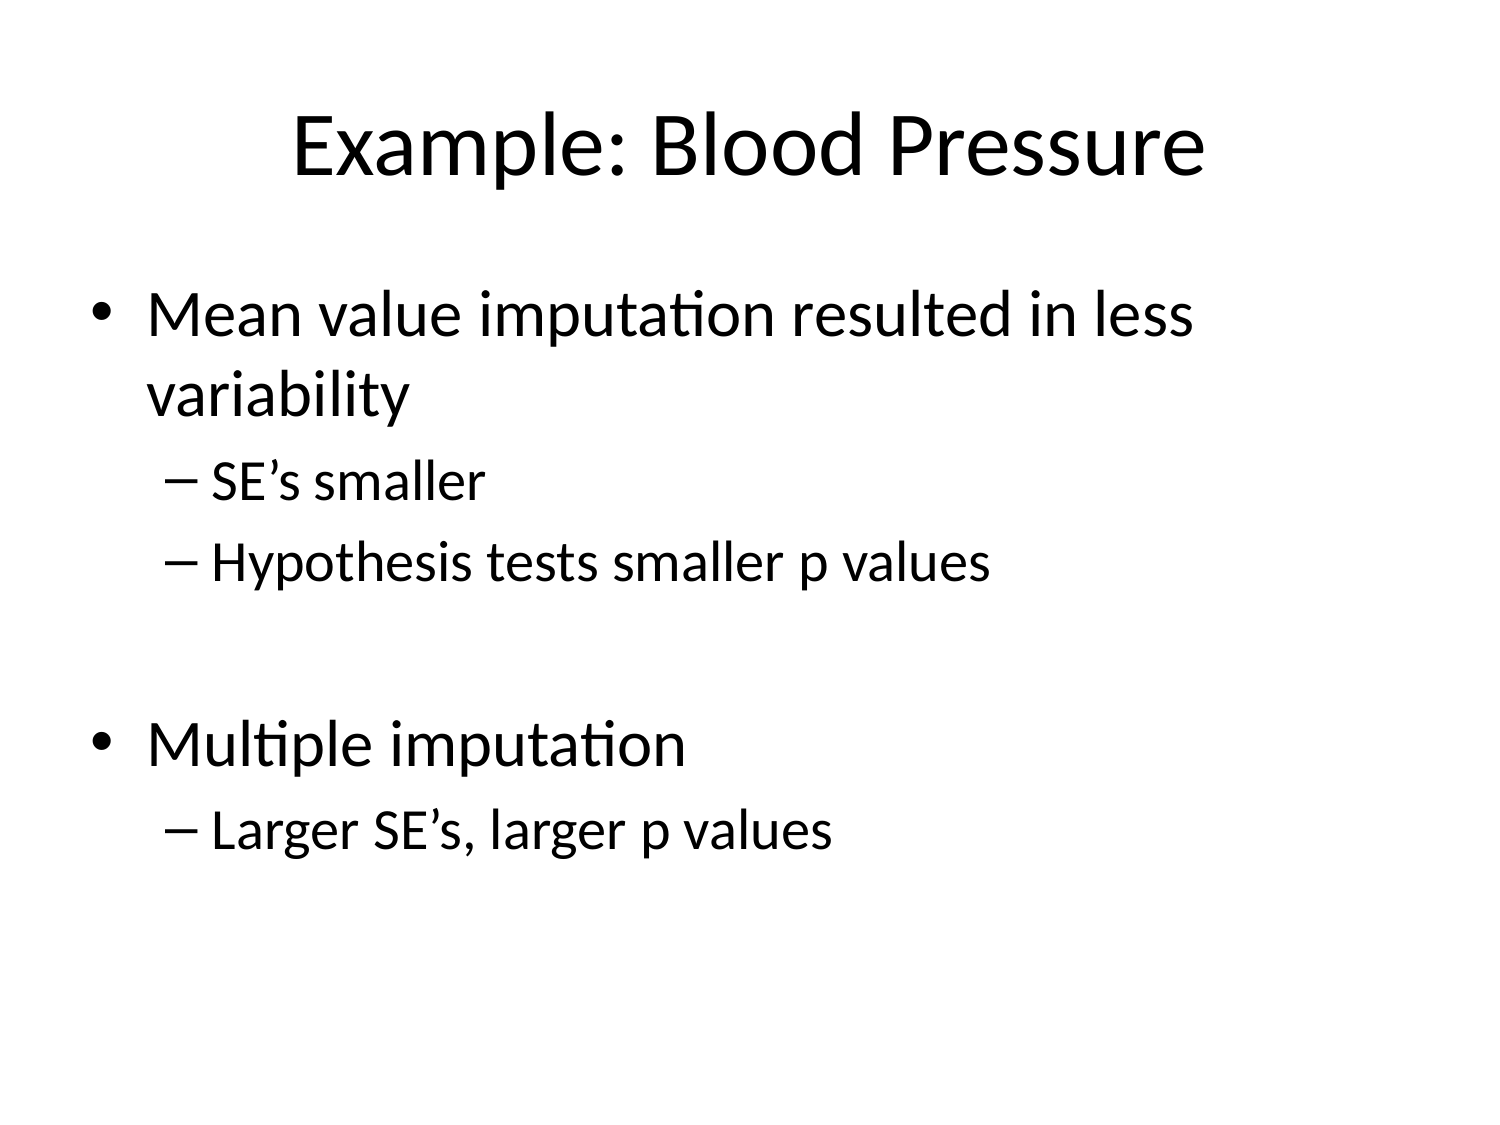

# Example: Blood Pressure
Mean value imputation resulted in less variability
SE’s smaller
Hypothesis tests smaller p values

Multiple imputation
Larger SE’s, larger p values